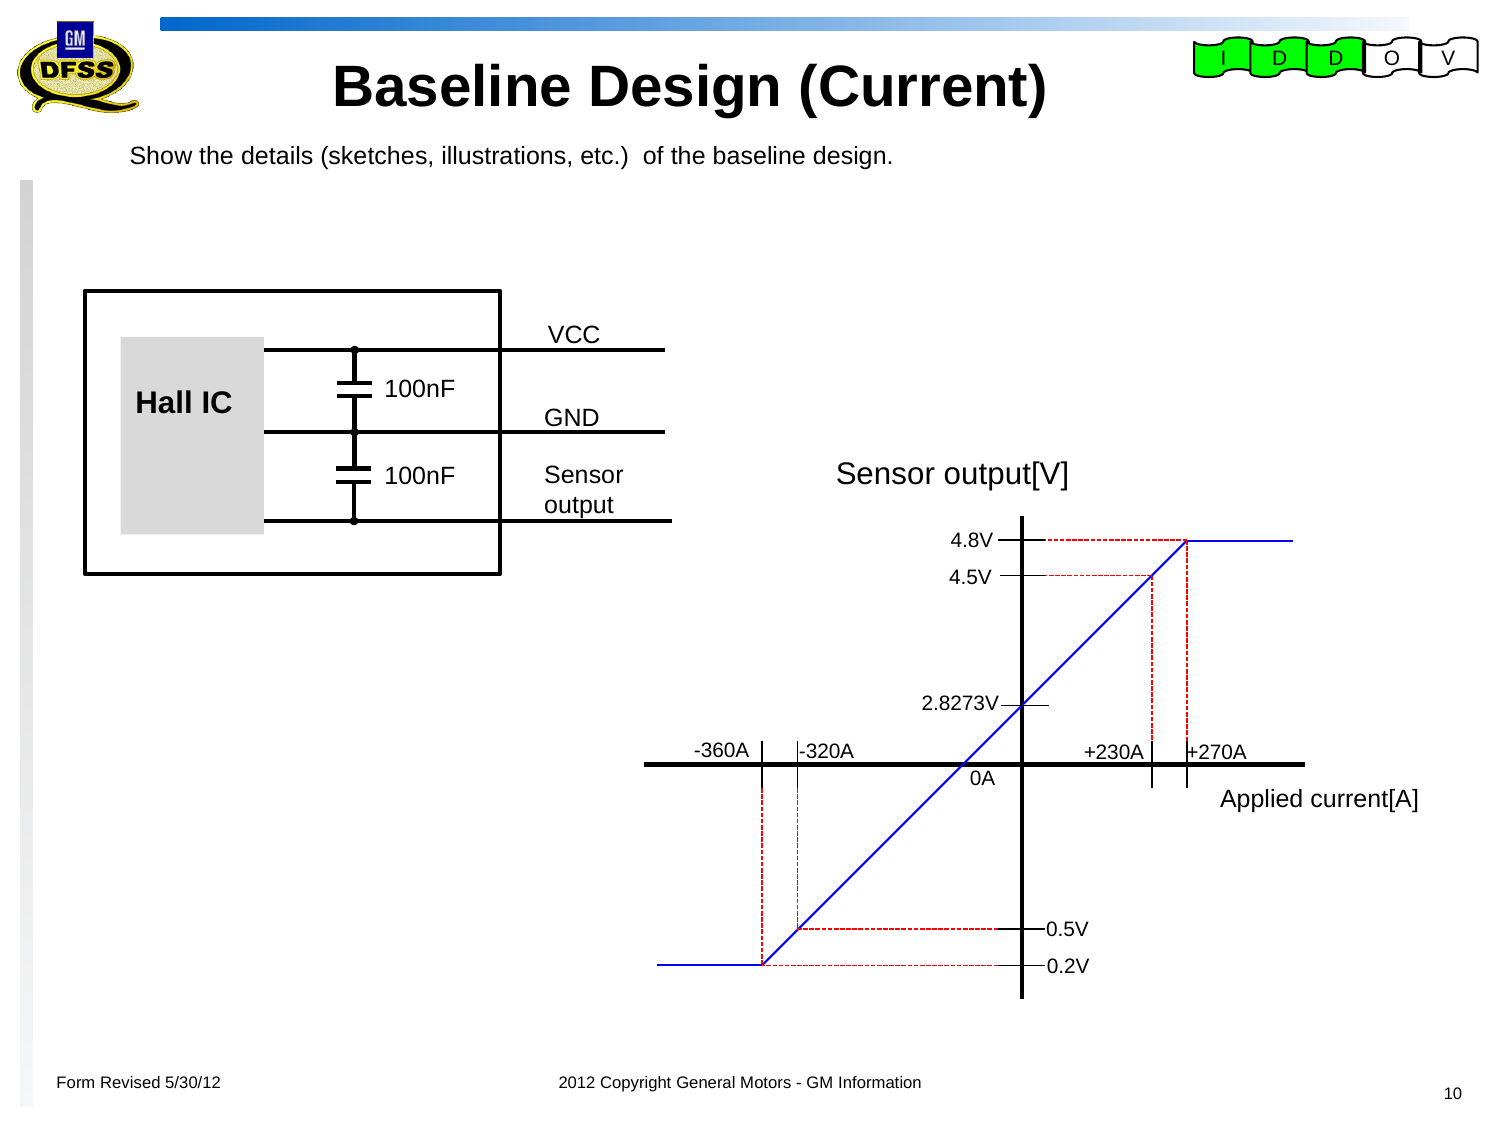

Baseline Design (Current)
I
D
D
O
V
Show the details (sketches, illustrations, etc.)  of the baseline design.

VCC

Hall IC

100nF
GND

Sensor output
100nF

Sensor output[V]
4.8V
4.5V
2.8273V
-360A
-320A
+230A
+270A
0A
Applied current[A]
0.5V
0.2V
Form Revised 5/30/12
2012 Copyright General Motors - GM Information
10